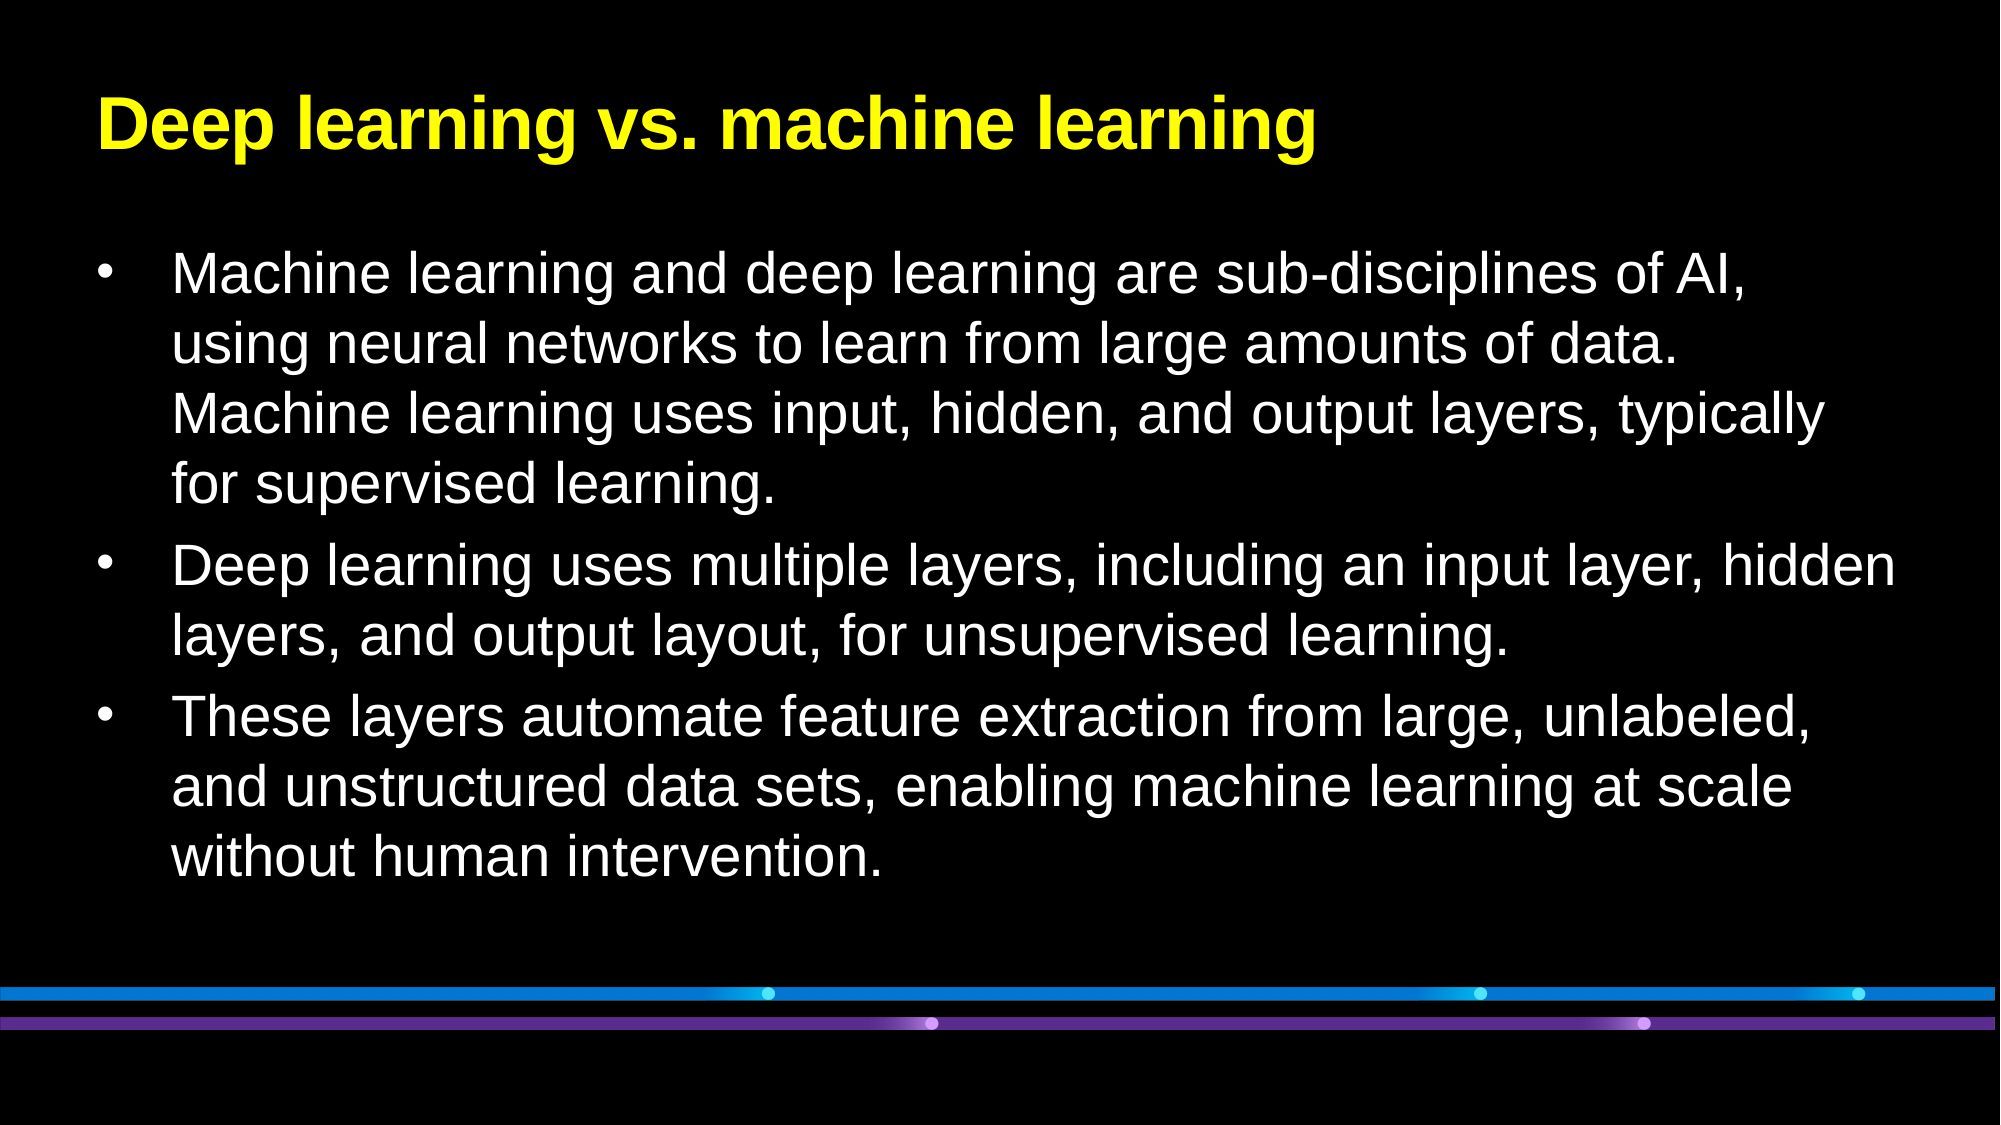

# Deep learning vs. machine learning
Machine learning and deep learning are sub-disciplines of AI, using neural networks to learn from large amounts of data. Machine learning uses input, hidden, and output layers, typically for supervised learning.
Deep learning uses multiple layers, including an input layer, hidden layers, and output layout, for unsupervised learning.
These layers automate feature extraction from large, unlabeled, and unstructured data sets, enabling machine learning at scale without human intervention.